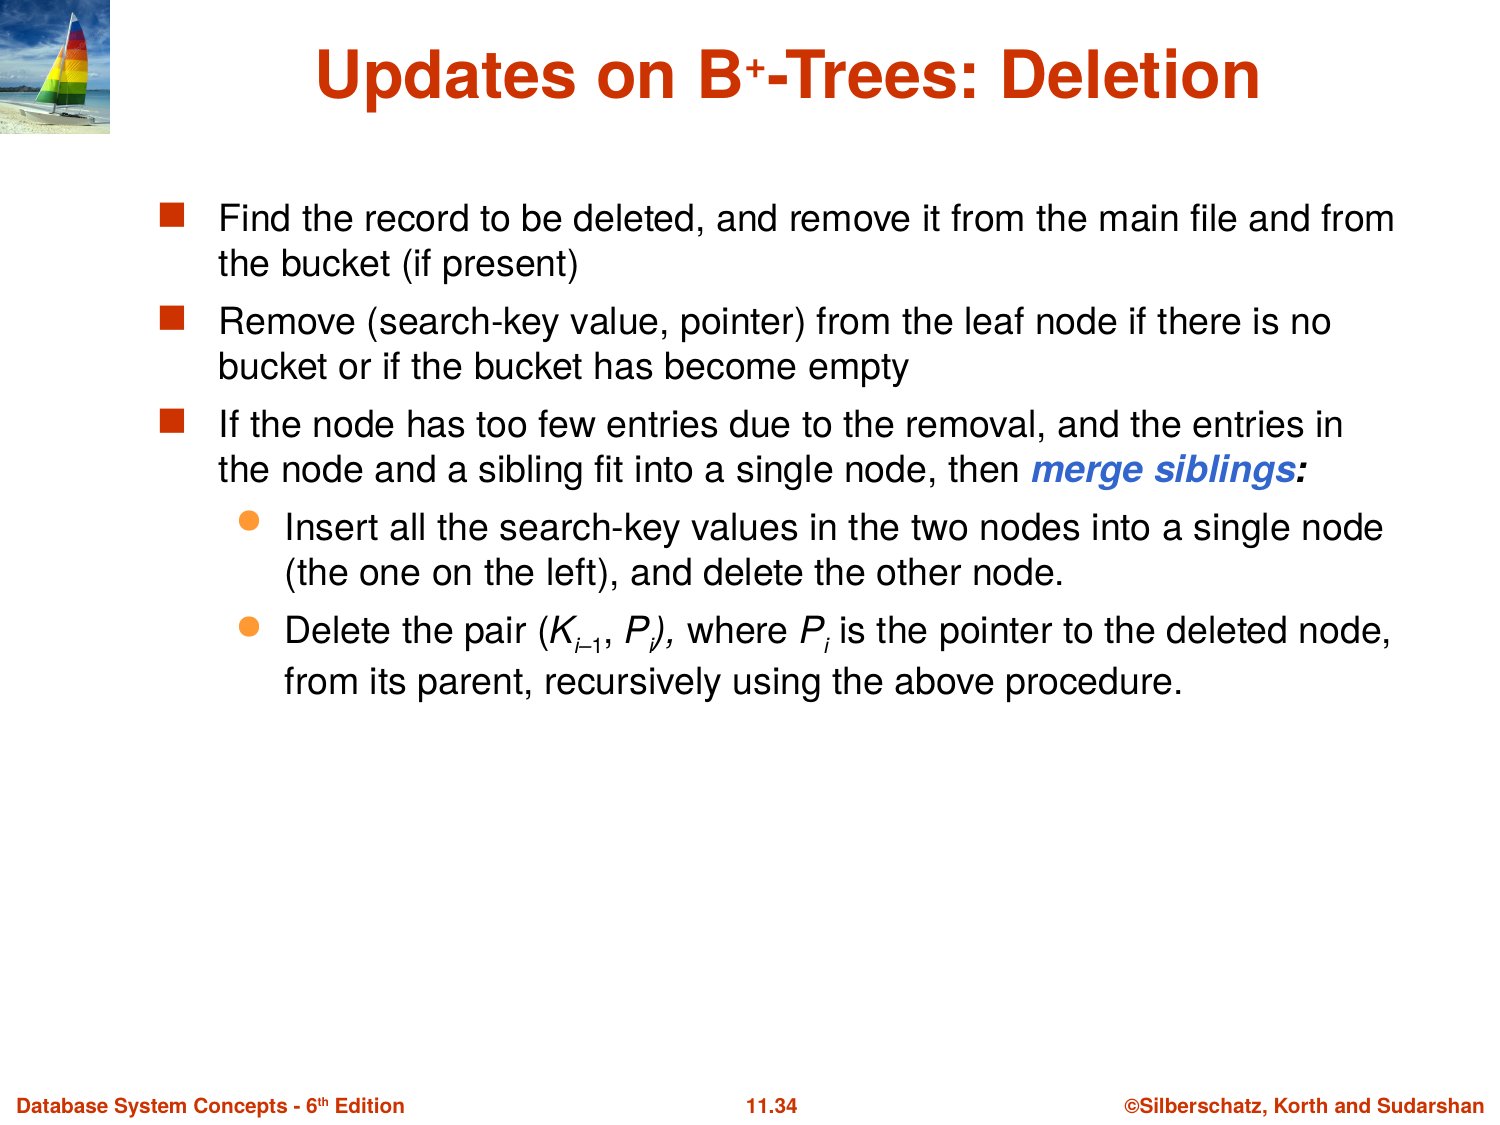

# Updates on B+-Trees: Deletion
Find the record to be deleted, and remove it from the main file and from the bucket (if present)
Remove (search-key value, pointer) from the leaf node if there is no bucket or if the bucket has become empty
If the node has too few entries due to the removal, and the entries in the node and a sibling fit into a single node, then merge siblings:
Insert all the search-key values in the two nodes into a single node (the one on the left), and delete the other node.
Delete the pair (Ki–1, Pi), where Pi is the pointer to the deleted node, from its parent, recursively using the above procedure.